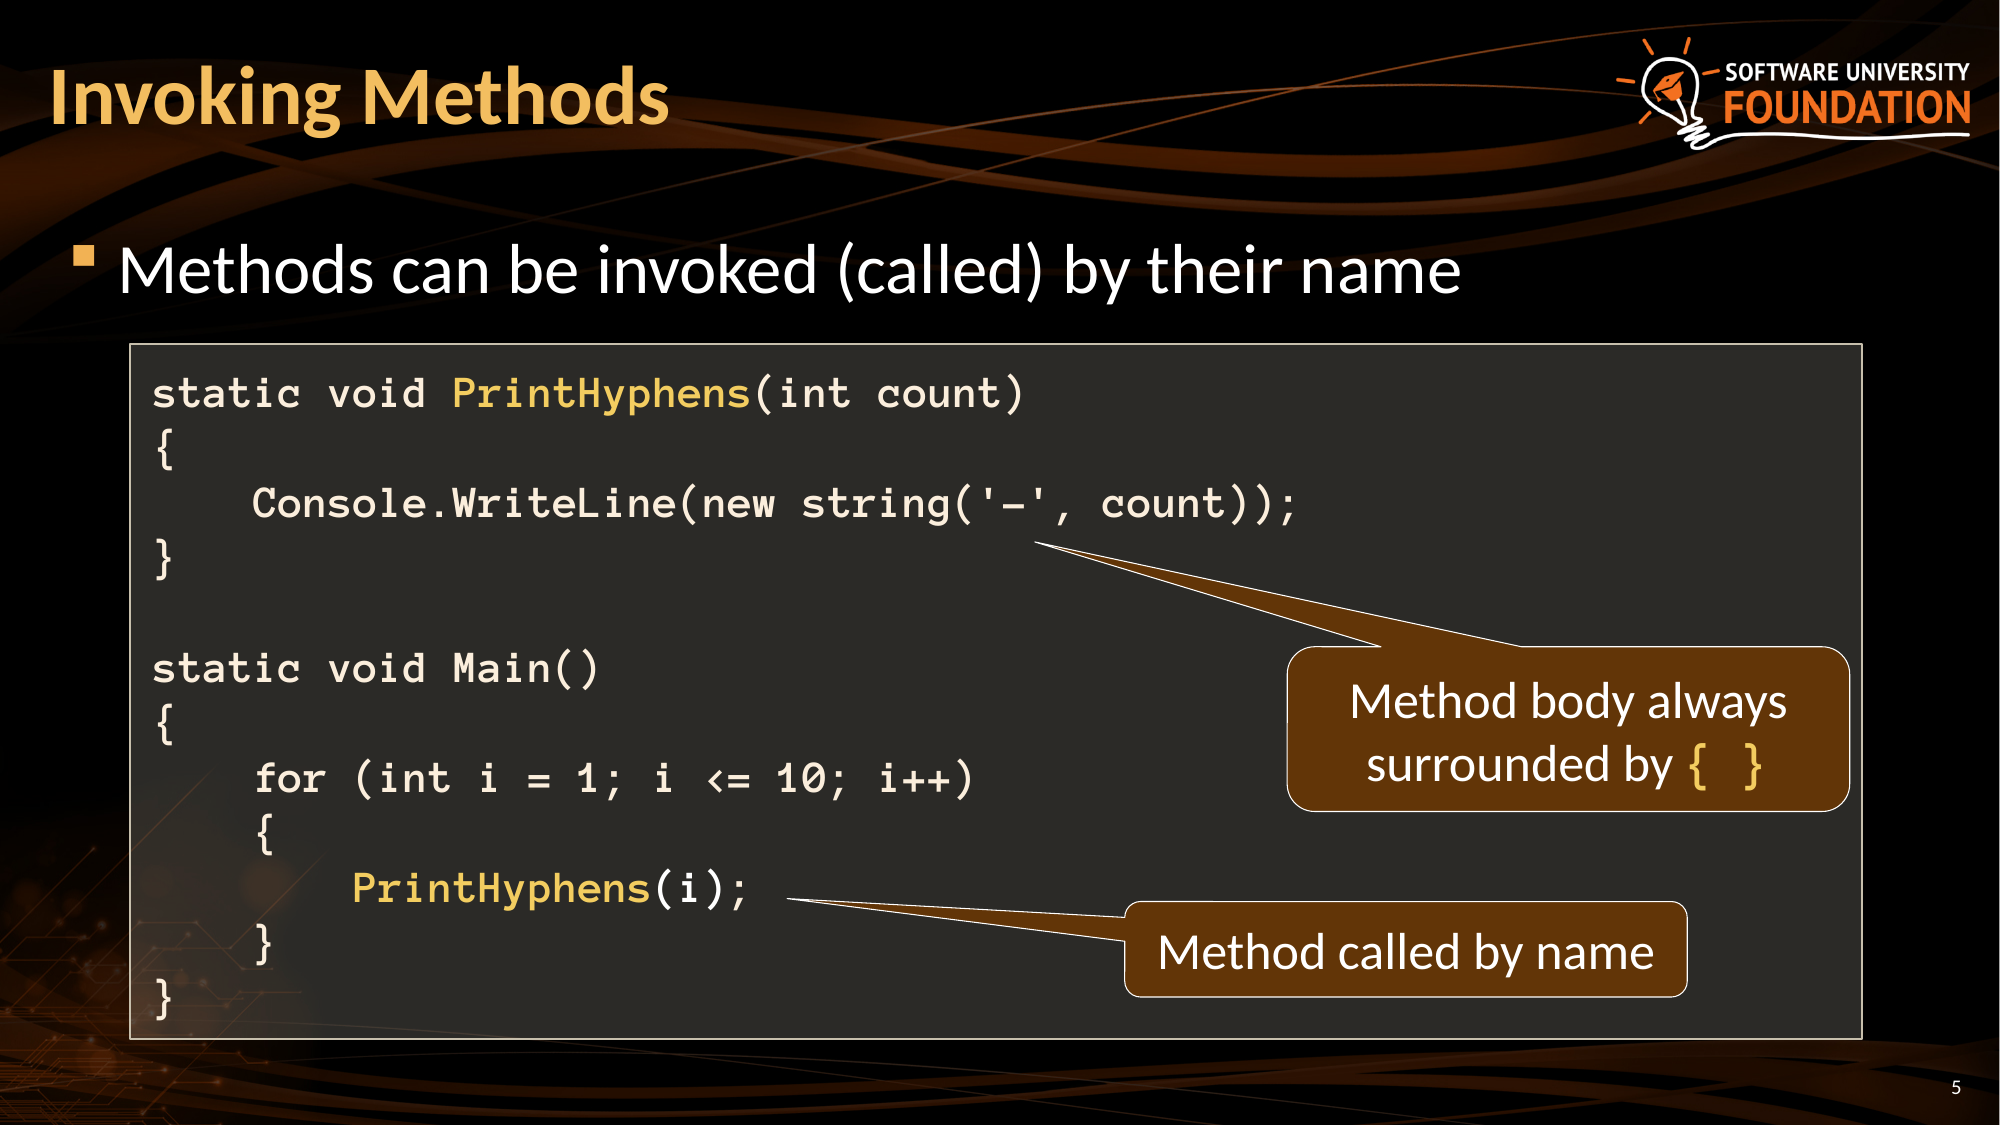

# Invoking Methods
Methods can be invoked (called) by their name

static void PrintHyphens(int count)
{
    Console.WriteLine(new string('-', count));
}

static void Main()
{
    for (int i = 1; i <= 10; i++)
    {
        PrintHyphens(i);
    }
}
Method body always surrounded by { }
Method called by name
5